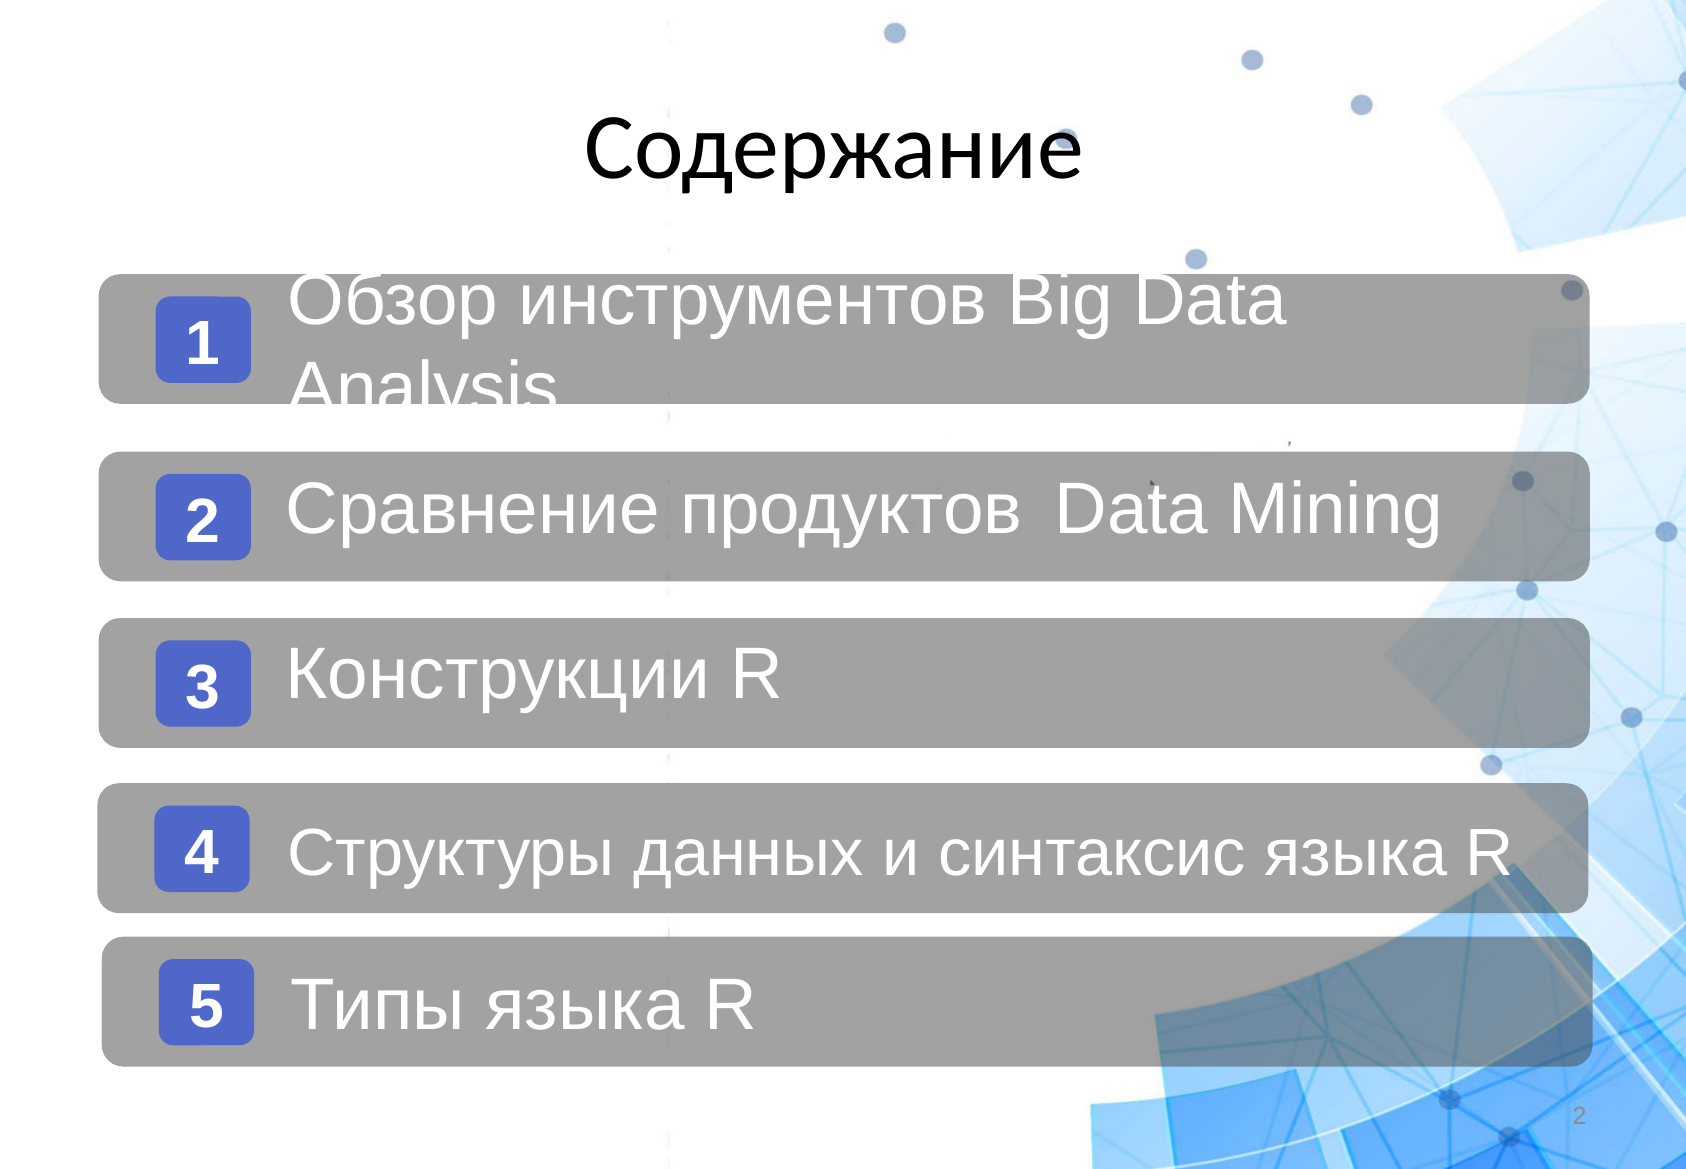

Обработка больших данных. л2
# Содержание

Обзор инструментов Big Data Analysis
1
Сравнение продуктов  Data Mining

2
Конструкции R

3

Структуры данных и синтаксис языка R
4
Типы языка R

5
2